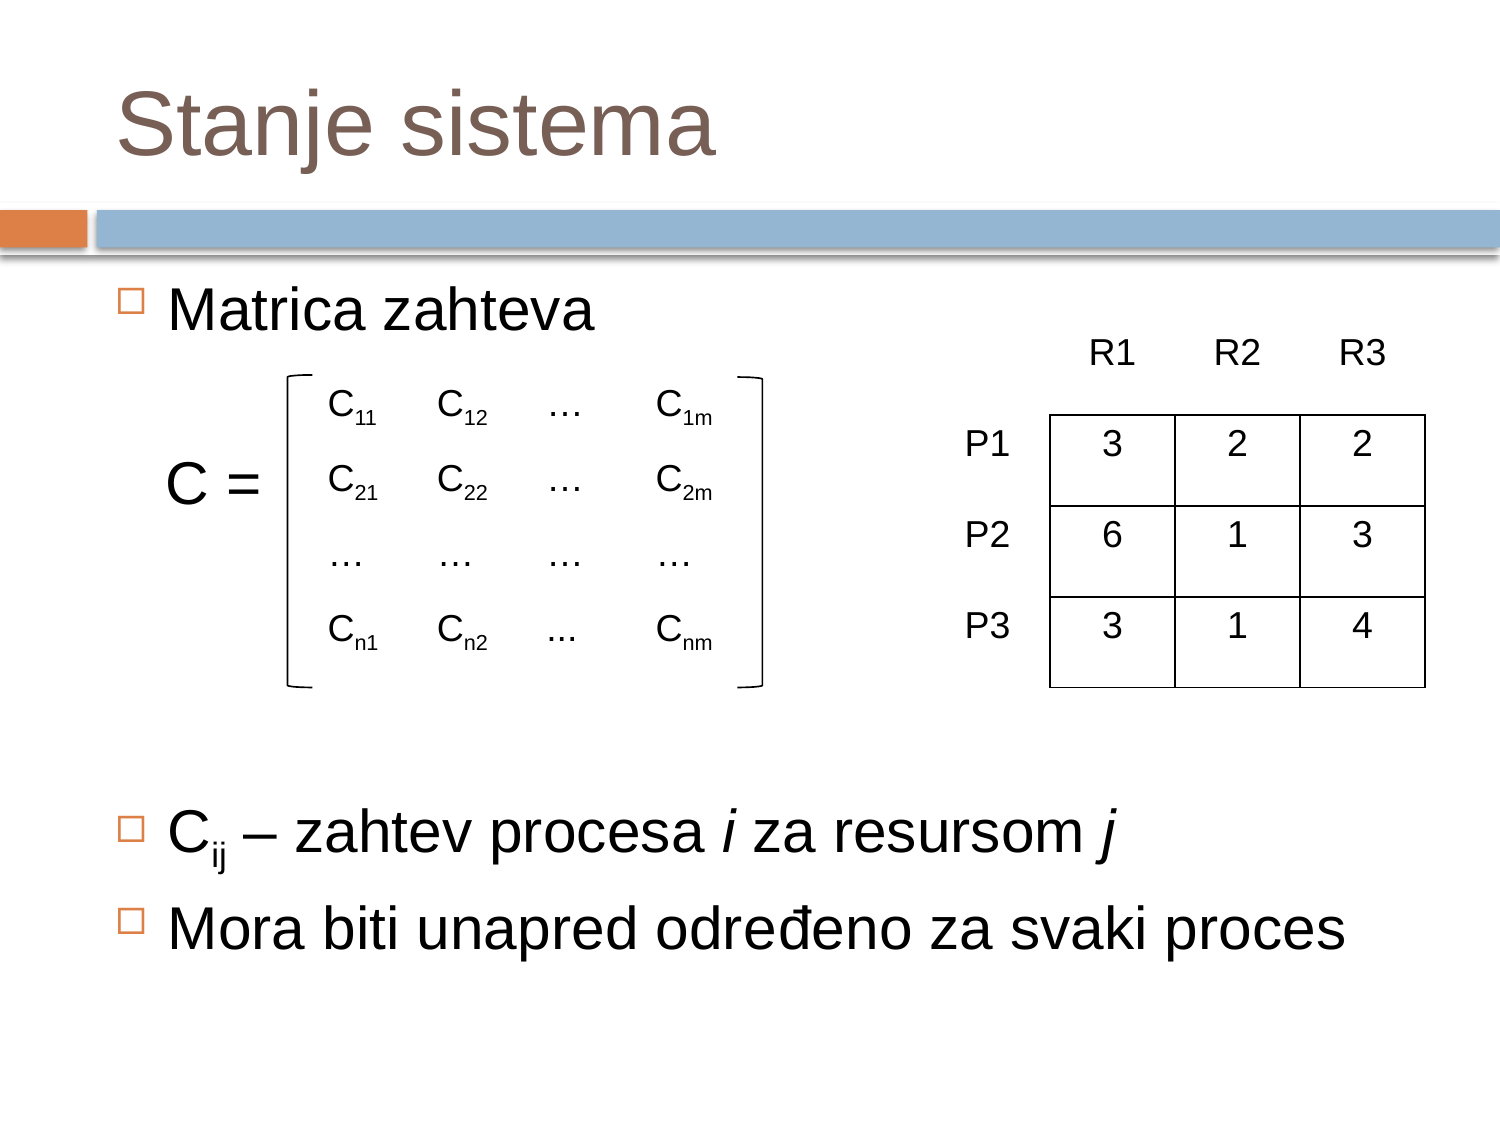

# Stanje sistema
Matrica zahteva

   C =

Cij – zahtev procesa i za resursom j
Mora biti unapred određeno za svaki proces
|  | R1 | R2 | R3 |
| --- | --- | --- | --- |
| P1 | 3 | 2 | 2 |
| P2 | 6 | 1 | 3 |
| P3 | 3 | 1 | 4 |

| C11 | C12 | … | C1m |
| --- | --- | --- | --- |
| C21 | C22 | … | C2m |
| … | … | … | … |
| Cn1 | Cn2 | ... | Cnm |